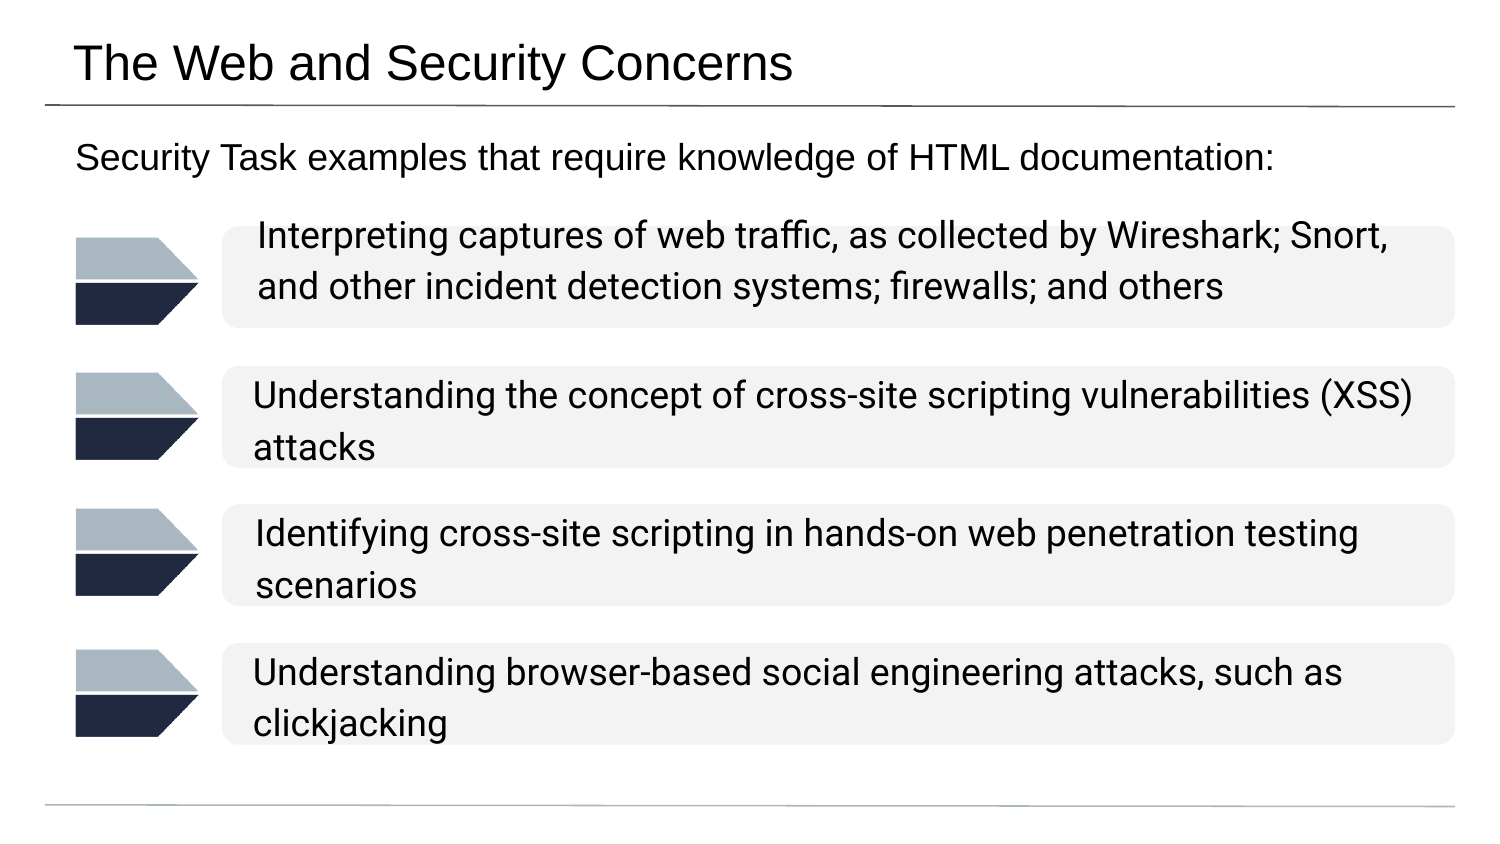

# The Web and Security Concerns
Security Task examples that require knowledge of HTML documentation:

Interpreting captures of web traffic, as collected by Wireshark; Snort, and other incident detection systems; firewalls; and others

Understanding the concept of cross-site scripting vulnerabilities (XSS) attacks
Identifying cross-site scripting in hands-on web penetration testing scenarios
Understanding browser-based social engineering attacks, such as clickjacking